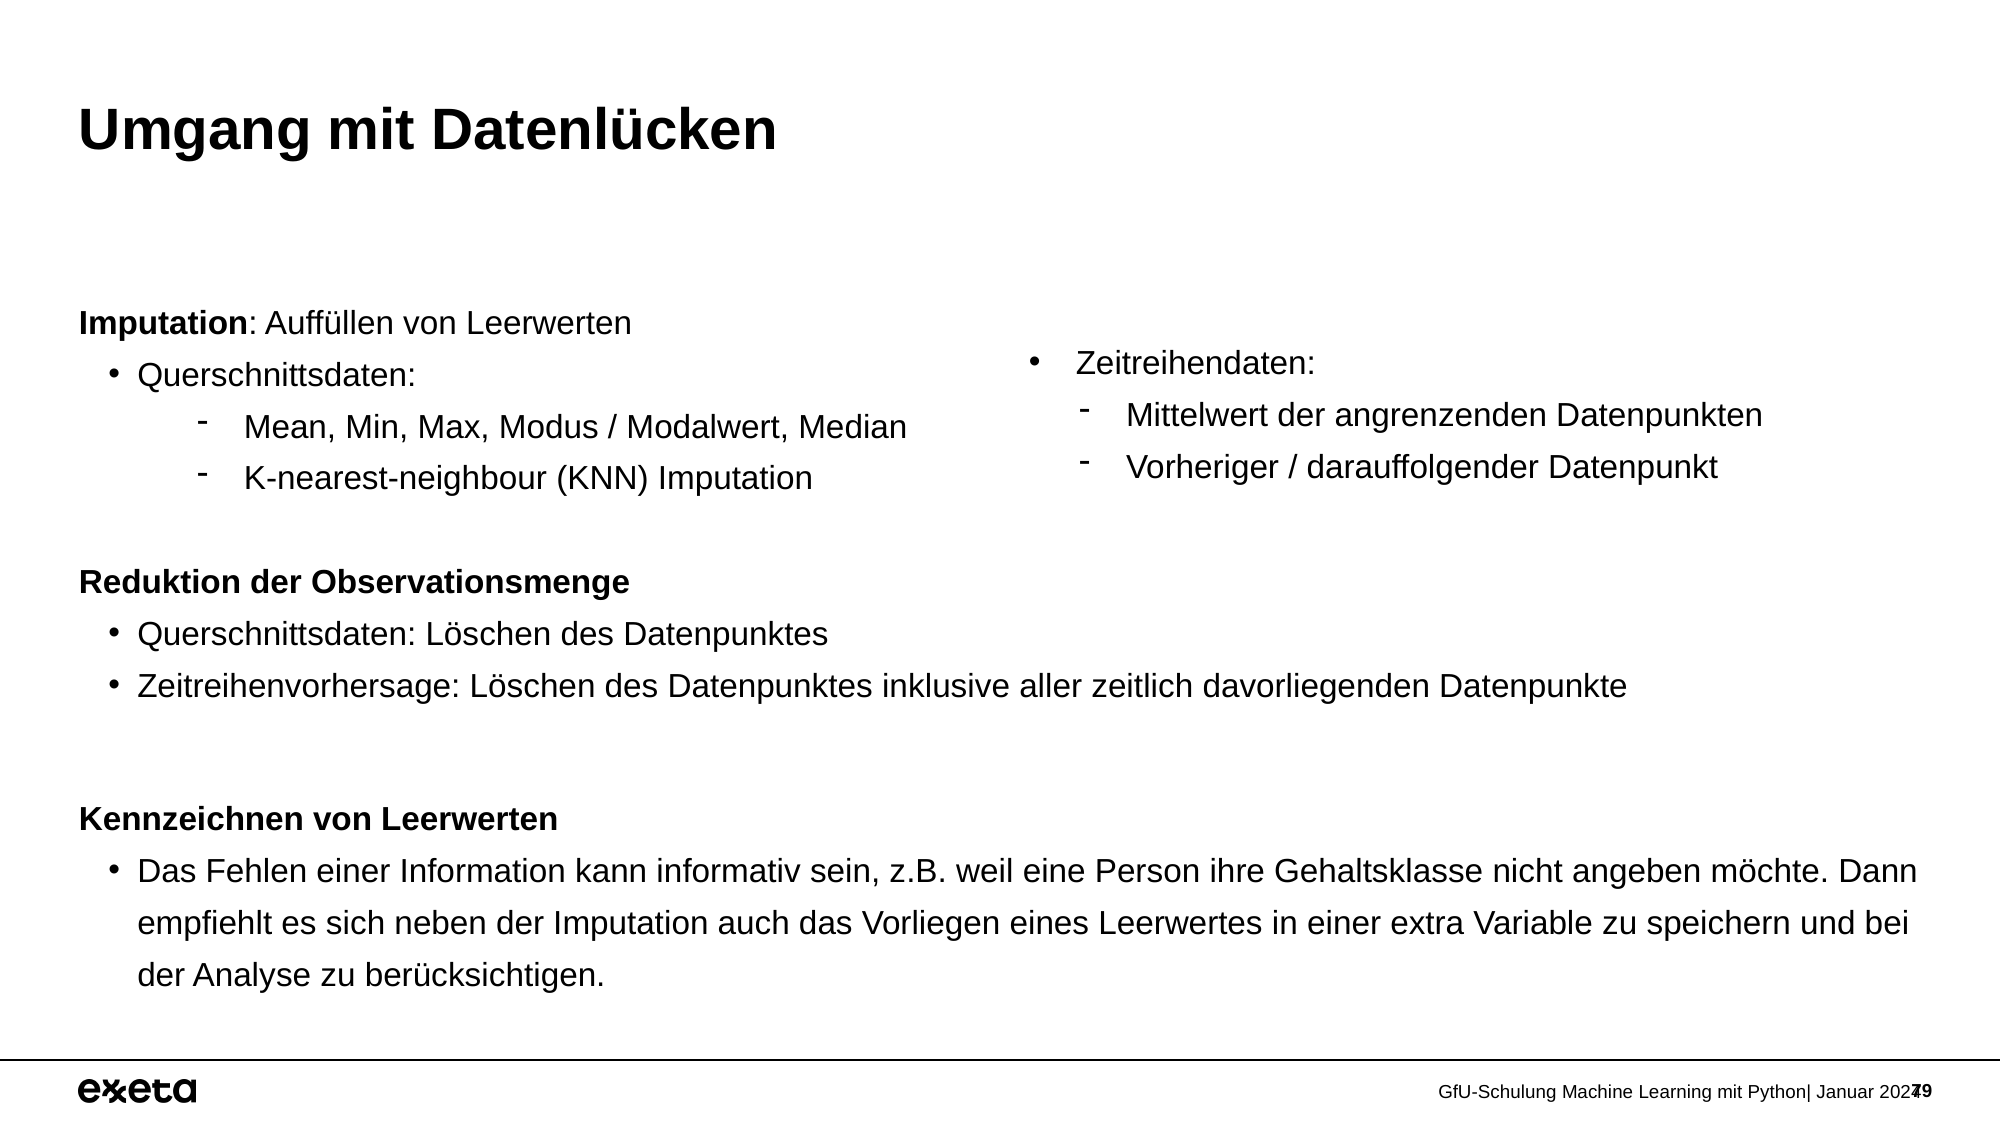

# Umgang mit Datenlücken

Imputation: Auffüllen von Leerwerten
Querschnittsdaten:
Mean, Min, Max, Modus / Modalwert, Median
K-nearest-neighbour (KNN) Imputation

Reduktion der Observationsmenge
Querschnittsdaten: Löschen des Datenpunktes
Zeitreihenvorhersage: Löschen des Datenpunktes inklusive aller zeitlich davorliegenden Datenpunkte

Kennzeichnen von Leerwerten
Das Fehlen einer Information kann informativ sein, z.B. weil eine Person ihre Gehaltsklasse nicht angeben möchte. Dann empfiehlt es sich neben der Imputation auch das Vorliegen eines Leerwertes in einer extra Variable zu speichern und bei der Analyse zu berücksichtigen.

Zeitreihendaten:
Mittelwert der angrenzenden Datenpunkten
Vorheriger / darauffolgender Datenpunkt

GfU-Schulung Machine Learning mit Python| Januar 2024